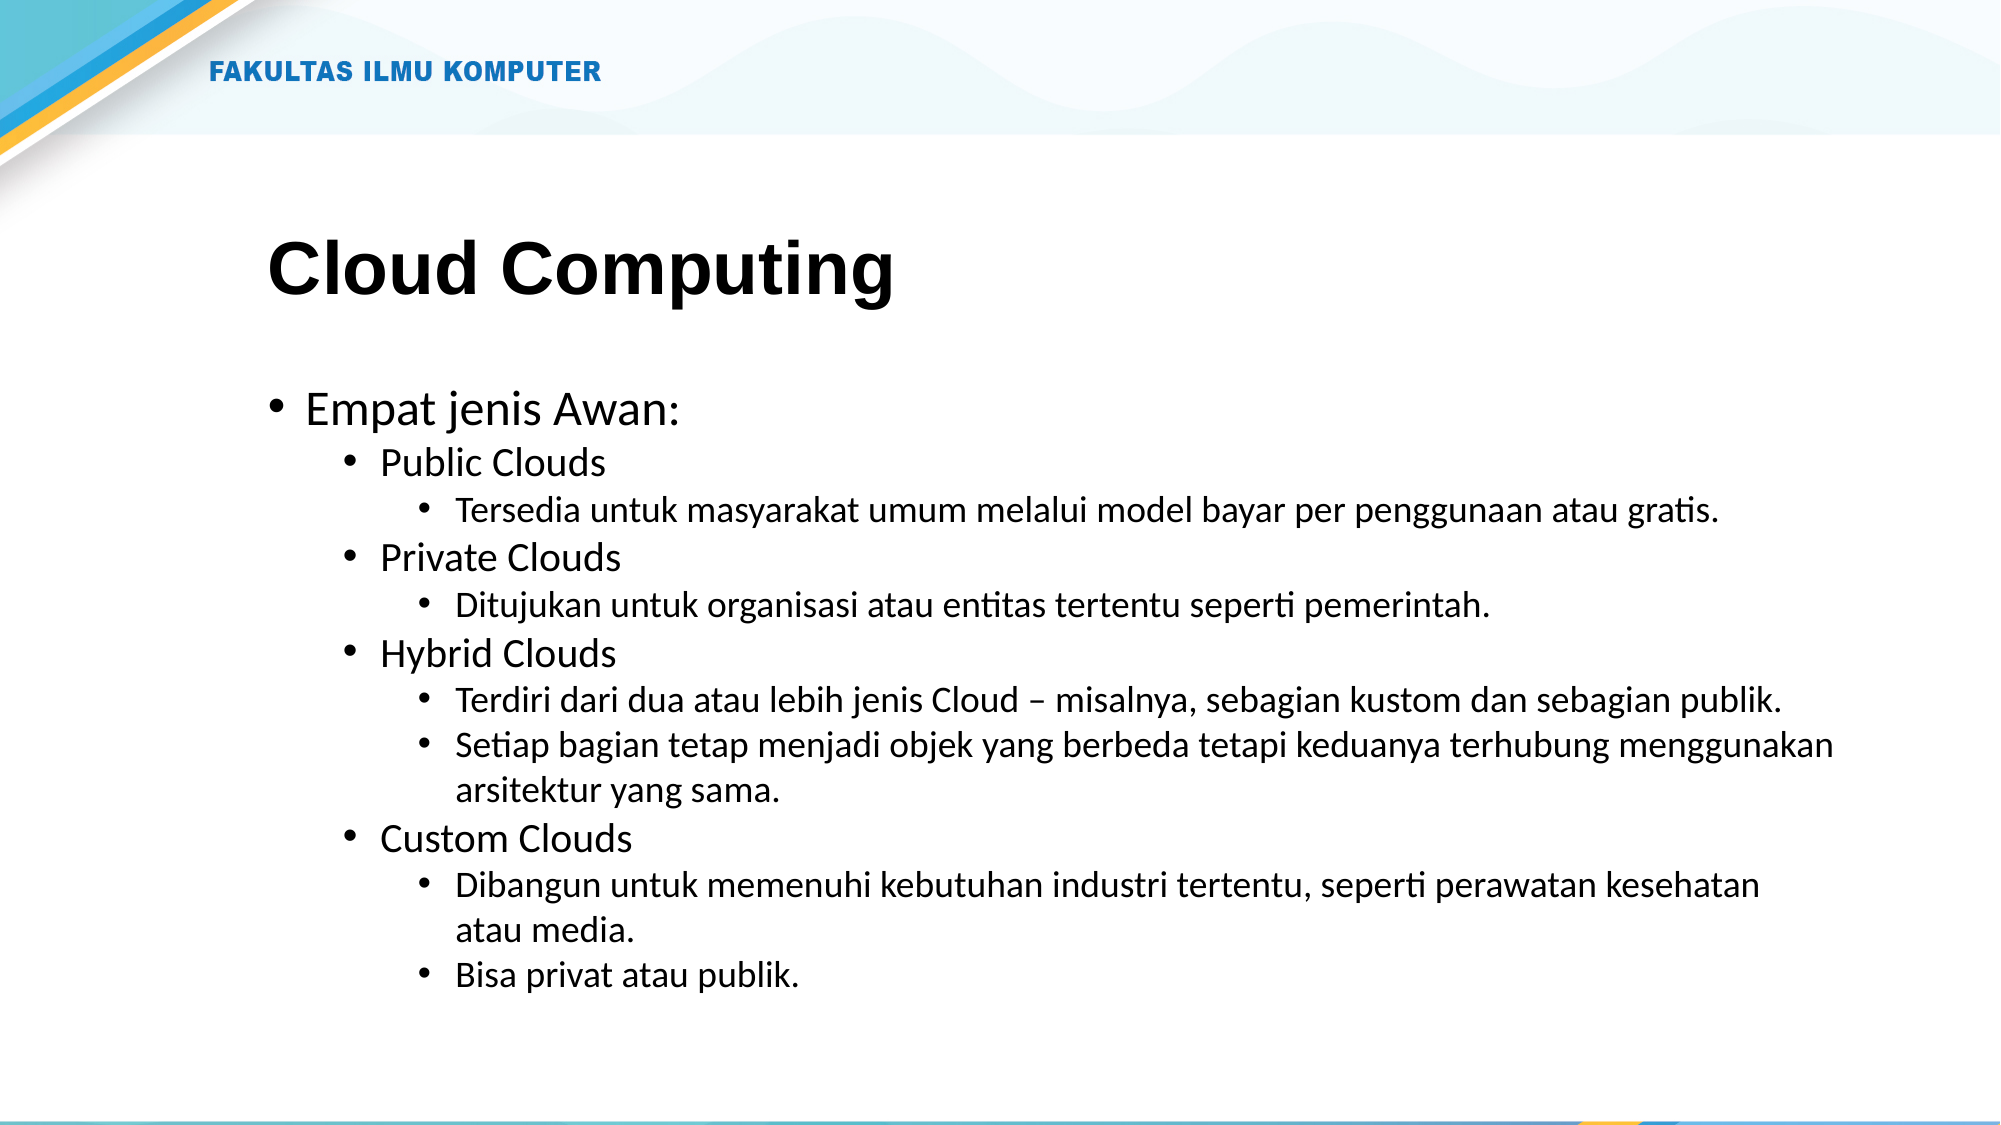

# Cloud Computing
Empat jenis Awan:
Public Clouds
Tersedia untuk masyarakat umum melalui model bayar per penggunaan atau gratis.
Private Clouds
Ditujukan untuk organisasi atau entitas tertentu seperti pemerintah.
Hybrid Clouds
Terdiri dari dua atau lebih jenis Cloud – misalnya, sebagian kustom dan sebagian publik.
Setiap bagian tetap menjadi objek yang berbeda tetapi keduanya terhubung menggunakan arsitektur yang sama.
Custom Clouds
Dibangun untuk memenuhi kebutuhan industri tertentu, seperti perawatan kesehatan atau media.
Bisa privat atau publik.